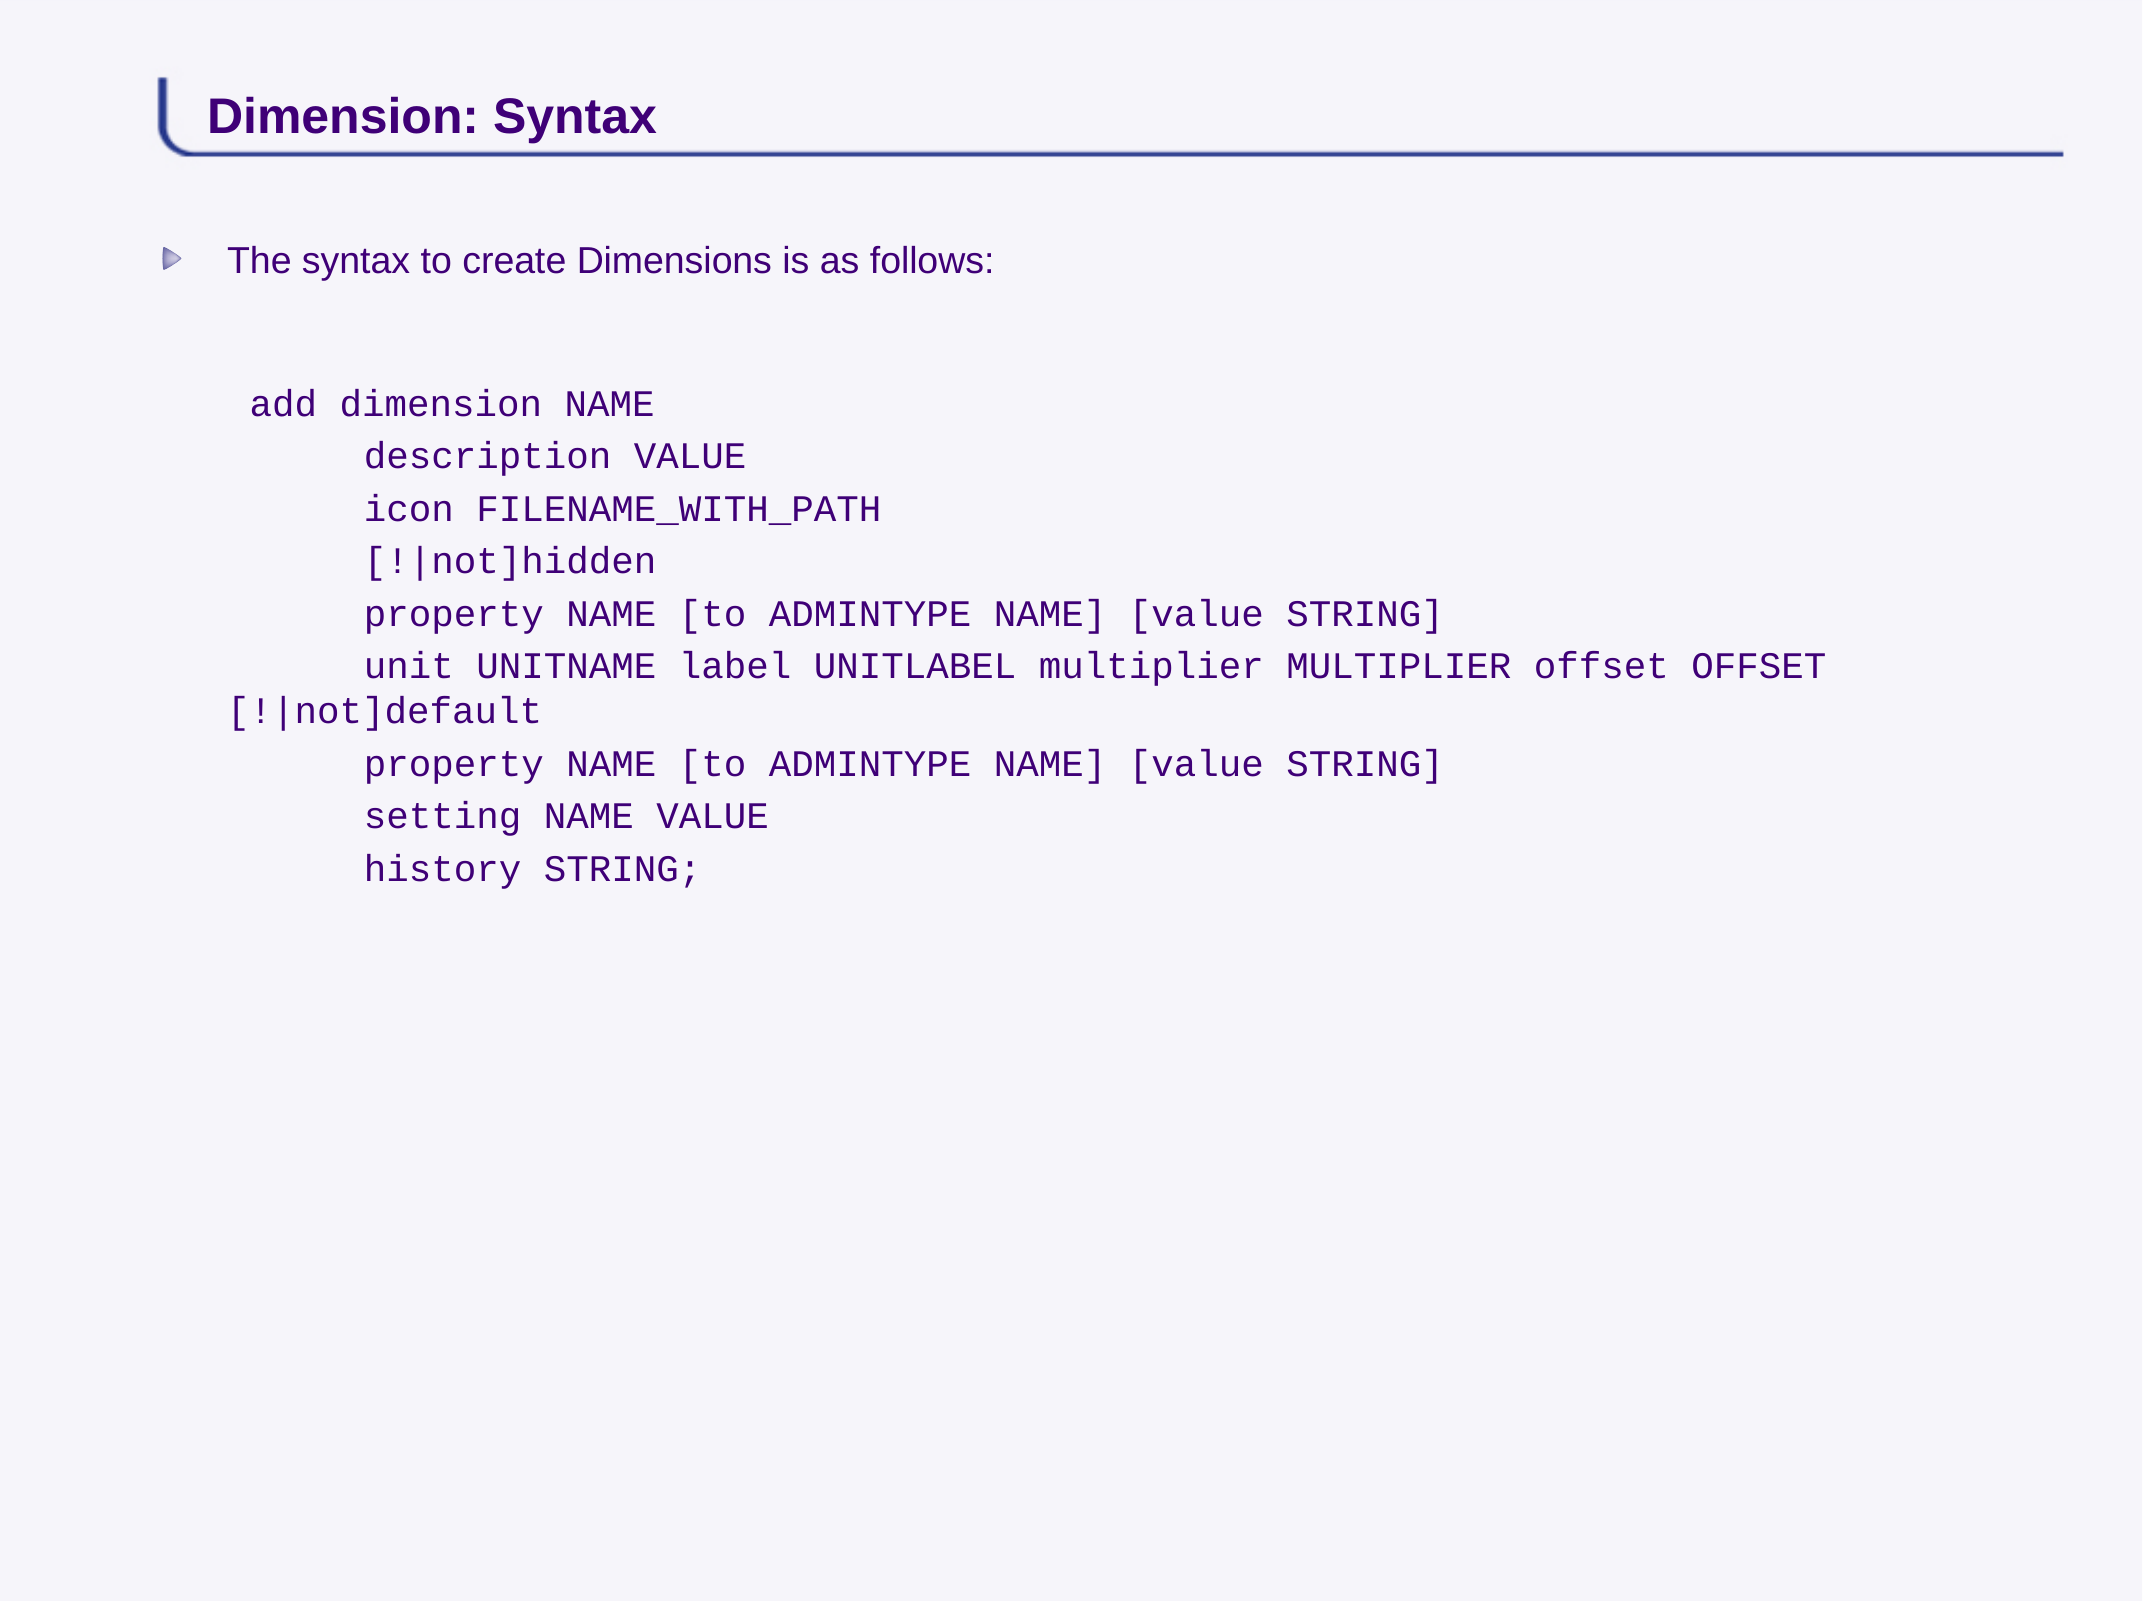

# Dimension: Syntax
The syntax to create Dimensions is as follows:
	 add dimension NAME
         description VALUE
         icon FILENAME_WITH_PATH
         [!|not]hidden
         property NAME [to ADMINTYPE NAME] [value STRING]
         unit UNITNAME label UNITLABEL multiplier MULTIPLIER offset OFFSET        	[!|not]default
         property NAME [to ADMINTYPE NAME] [value STRING]
         setting NAME VALUE
         history STRING;